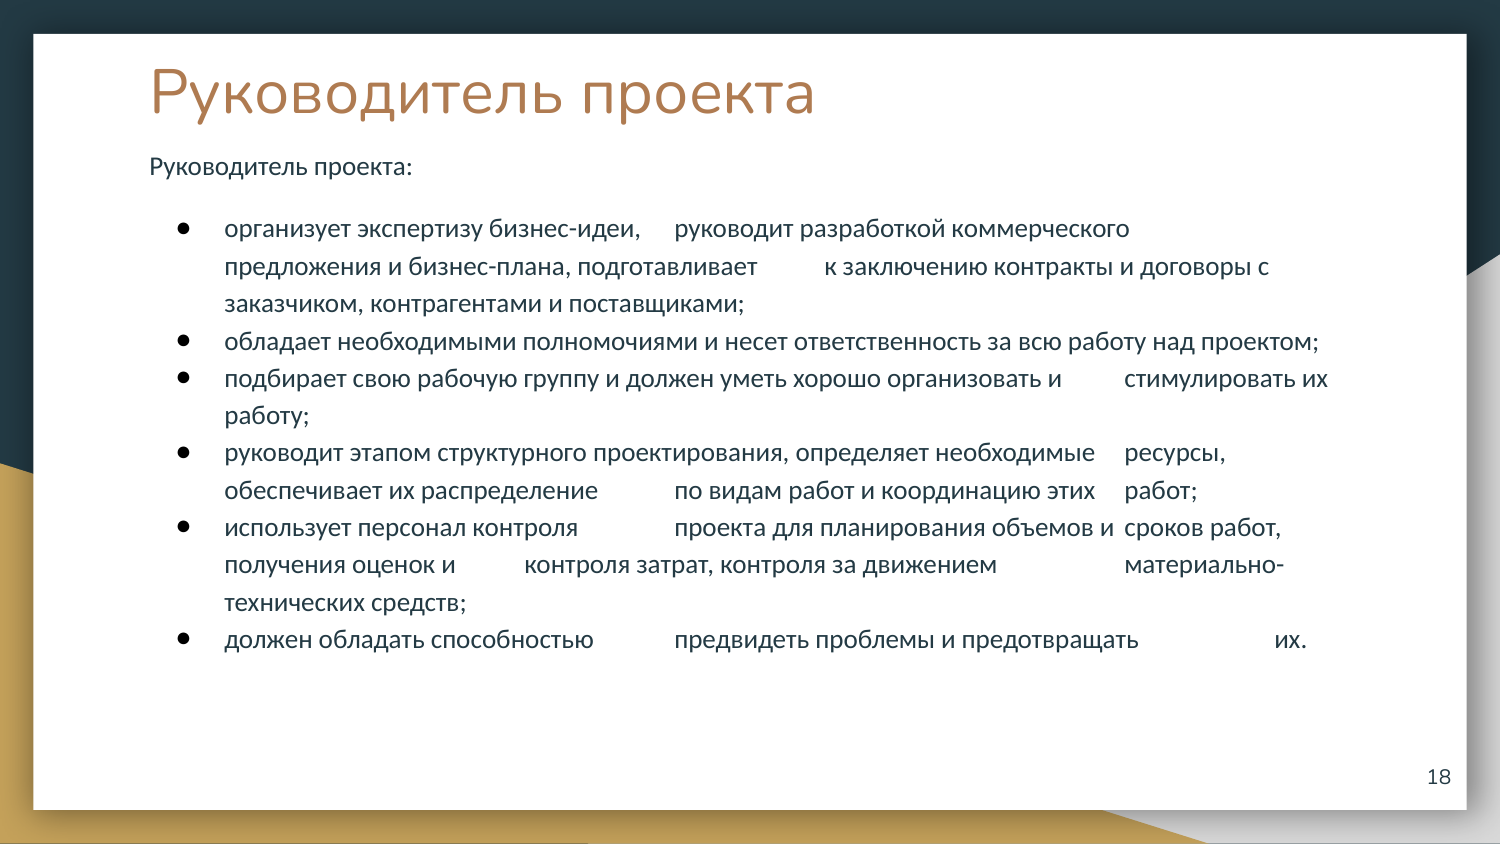

# Руководитель проекта
Руководитель проекта:
организует экспертизу бизнес-идеи, 	руководит разработкой коммерческого 	предложения и бизнес-плана, подготавливает 	к заключению контракты и договоры с заказчиком, контрагентами и поставщиками;
обладает необходимыми полномочиями и несет ответственность за всю работу над проектом;
подбирает свою рабочую группу и должен уметь хорошо организовать и 	стимулировать их работу;
руководит этапом структурного проектирования, определяет необходимые 	ресурсы, обеспечивает их распределение 	по видам работ и координацию этих 	работ;
использует персонал контроля 	проекта для планирования объемов и 	сроков работ, получения оценок и 	контроля затрат, контроля за движением 	материально-технических средств;
должен обладать способностью 	предвидеть проблемы и предотвращать 	их.

18